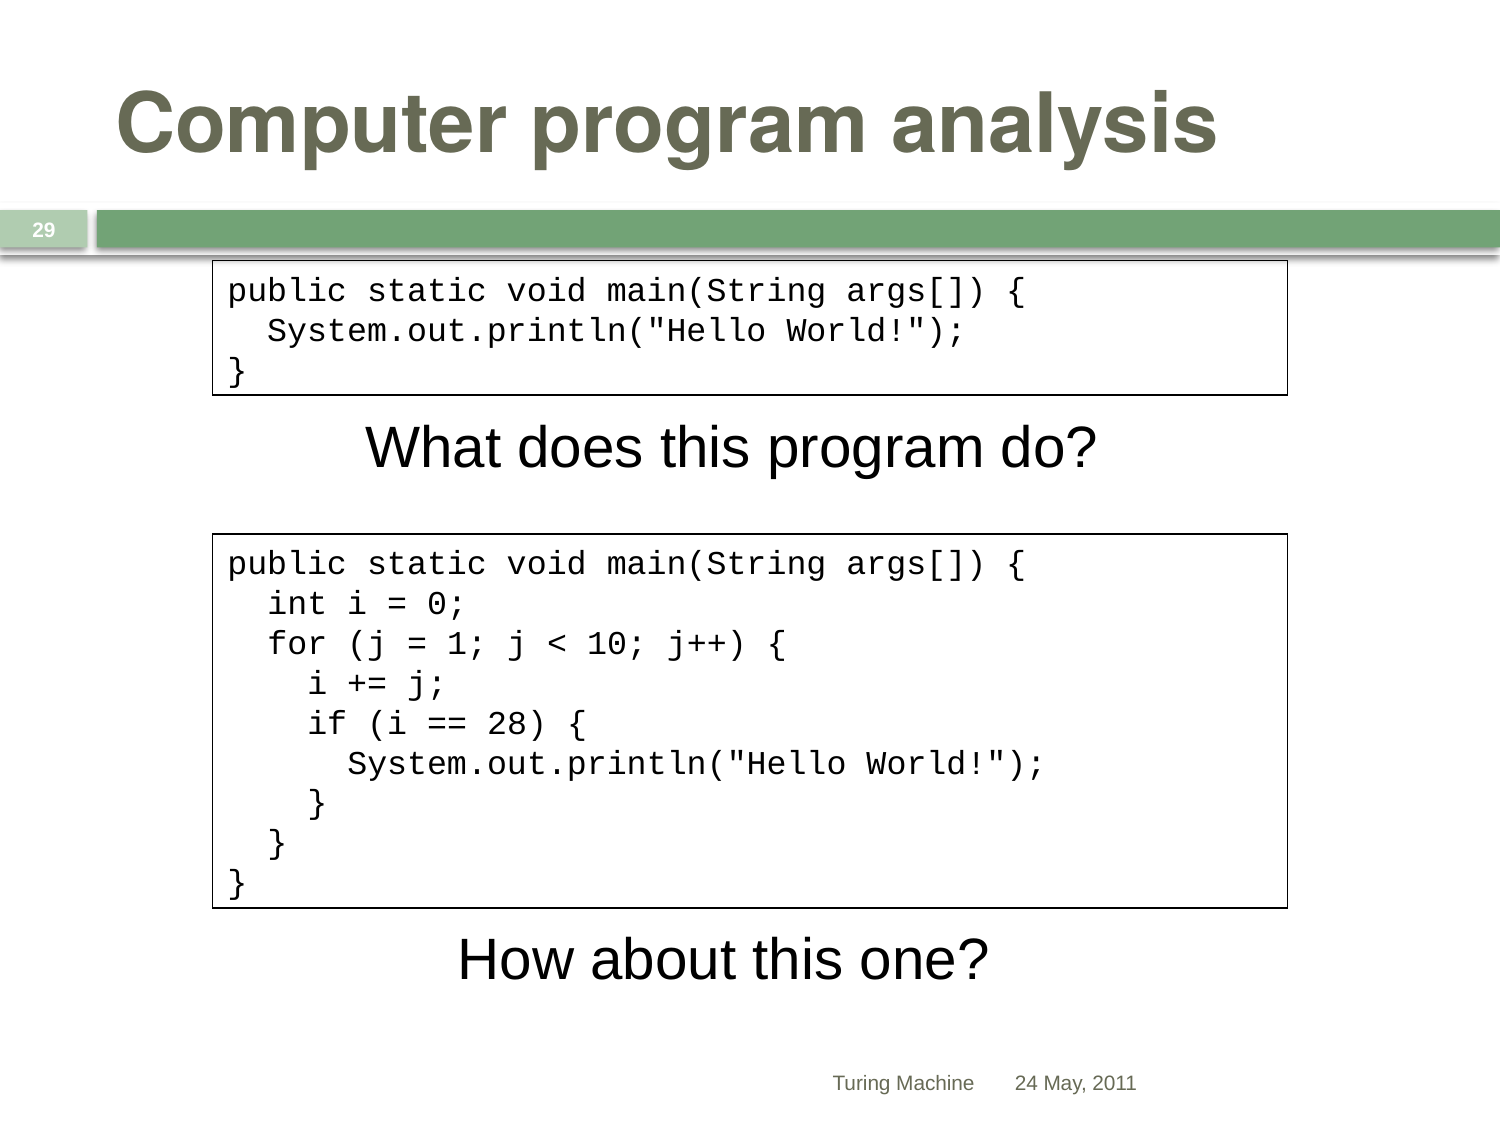

# Computer program analysis
29
public static void main(String args[]) {
  System.out.println("Hello World!");
}
What does this program do?
public static void main(String args[]) {
  int i = 0;
  for (j = 1; j < 10; j++) {
    i += j;
    if (i == 28) {
      System.out.println("Hello World!");
    }
  }
}
How about this one?
Turing Machine
24 May, 2011